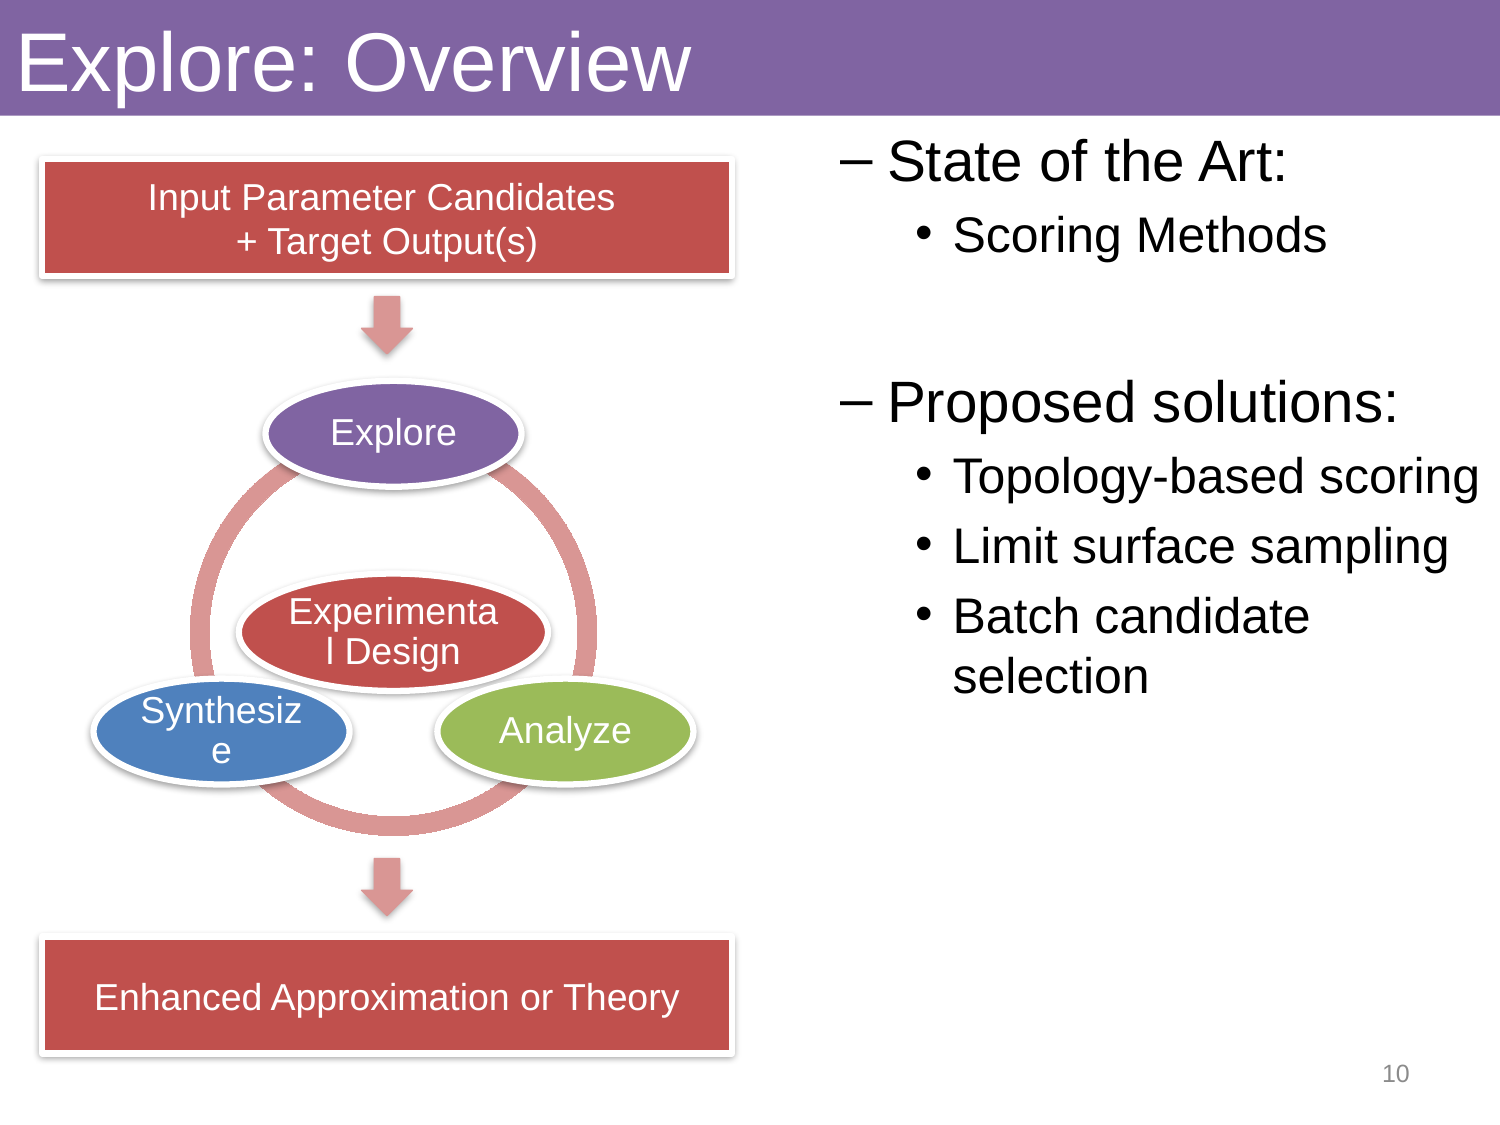

# Explore: Overview
State of the Art:
Scoring Methods

Proposed solutions:
Topology-based scoring
Limit surface sampling
Batch candidate selection
Input Parameter Candidates
+ Target Output(s)

Experimental Design
Explore
Analyze
Synthesize

Enhanced Approximation or Theory
10